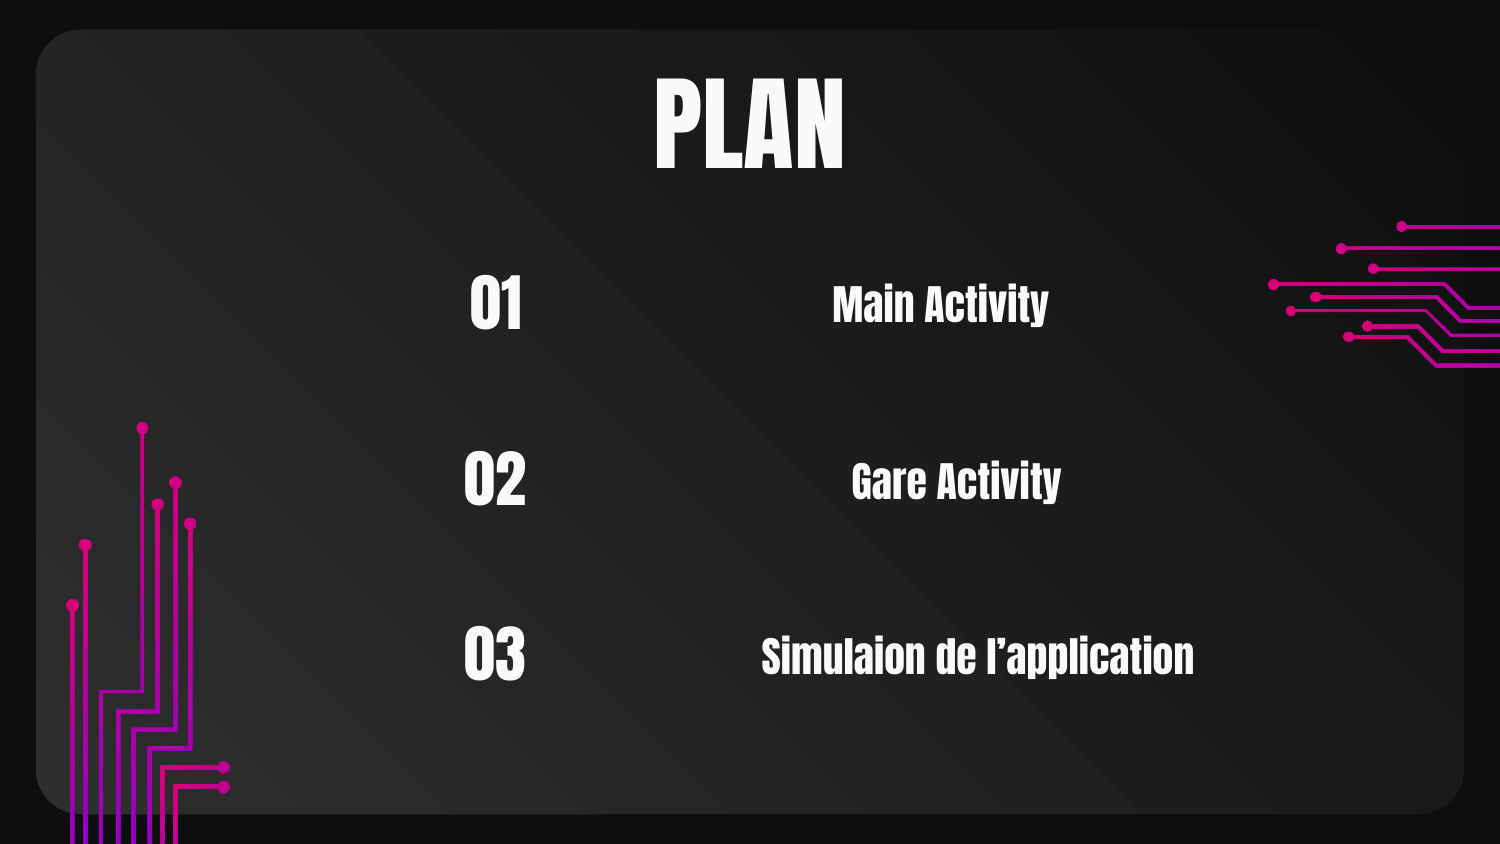

# PLAN
01
Main Activity
02
Gare Activity
03
Simulaion de l’application